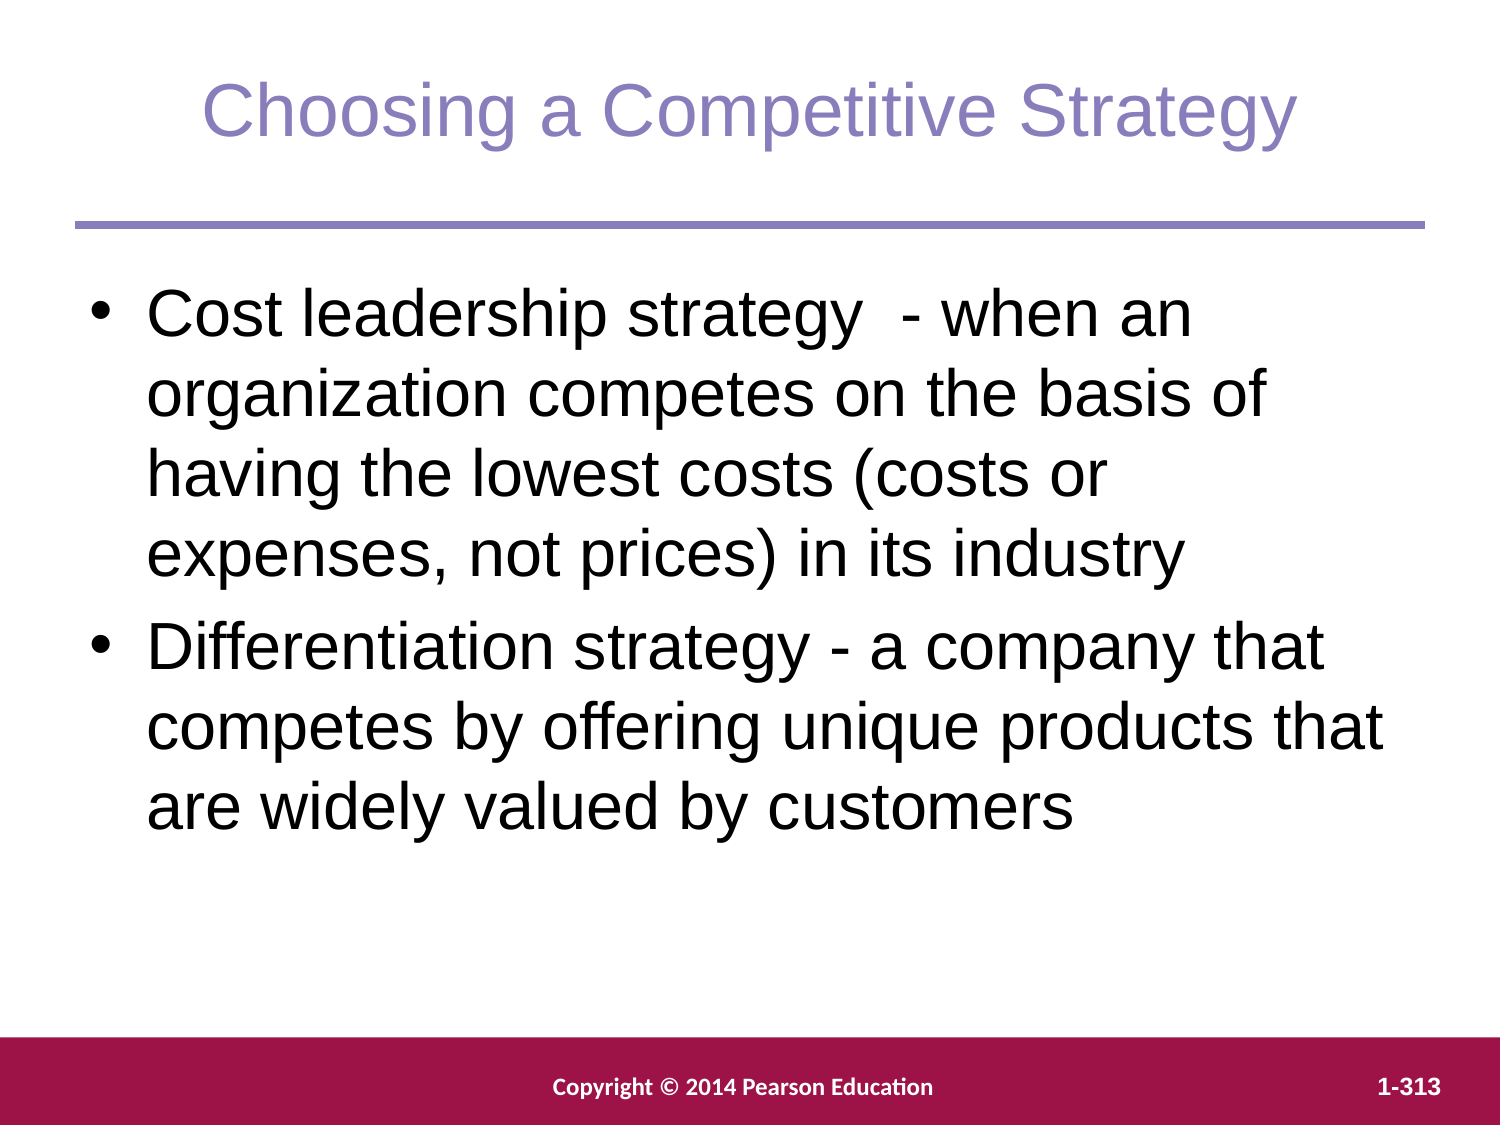

Choosing a Competitive Strategy
Cost leadership strategy  - when an organization competes on the basis of having the lowest costs (costs or expenses, not prices) in its industry
Differentiation strategy - a company that competes by offering unique products that are widely valued by customers